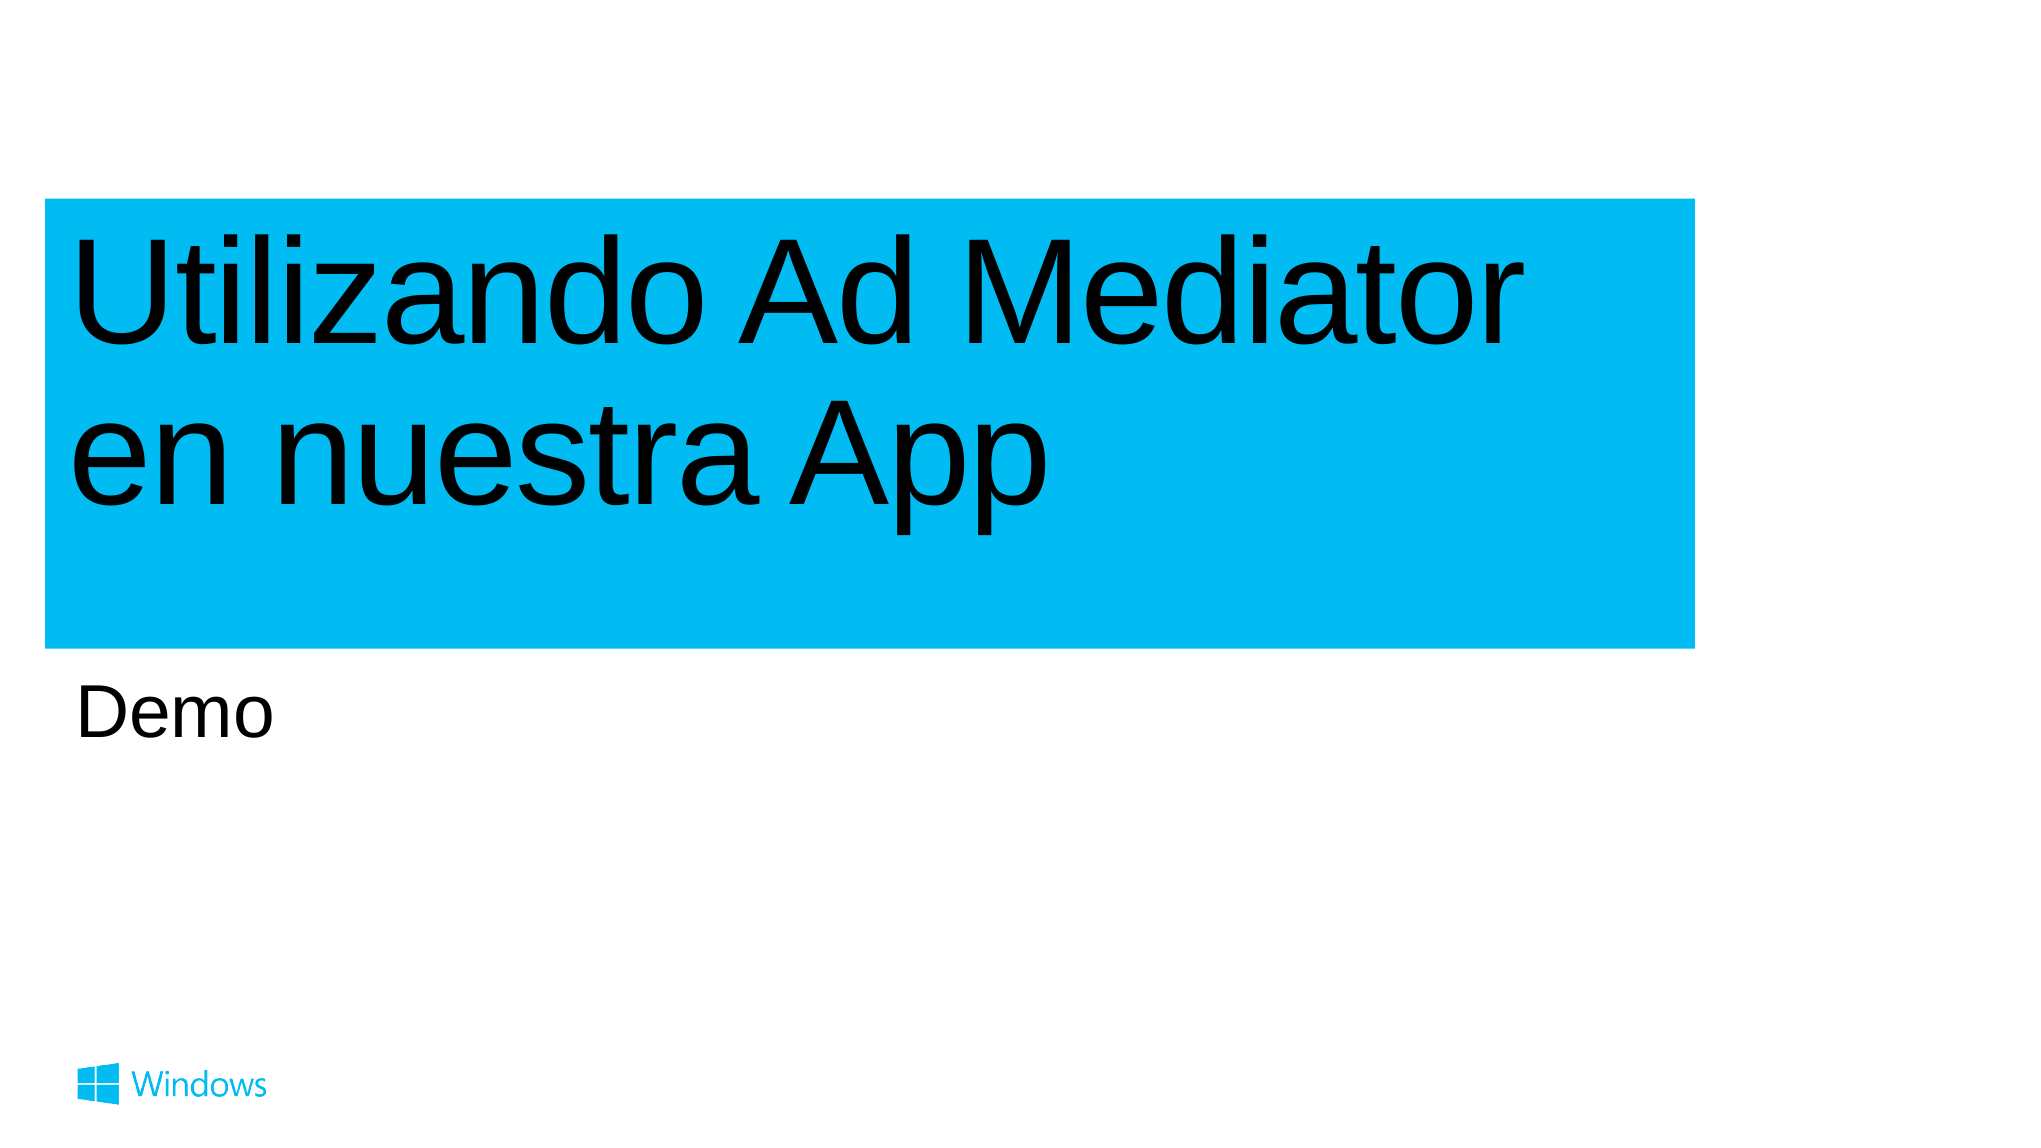

# Utilizando Ad Mediator en nuestra App
Demo